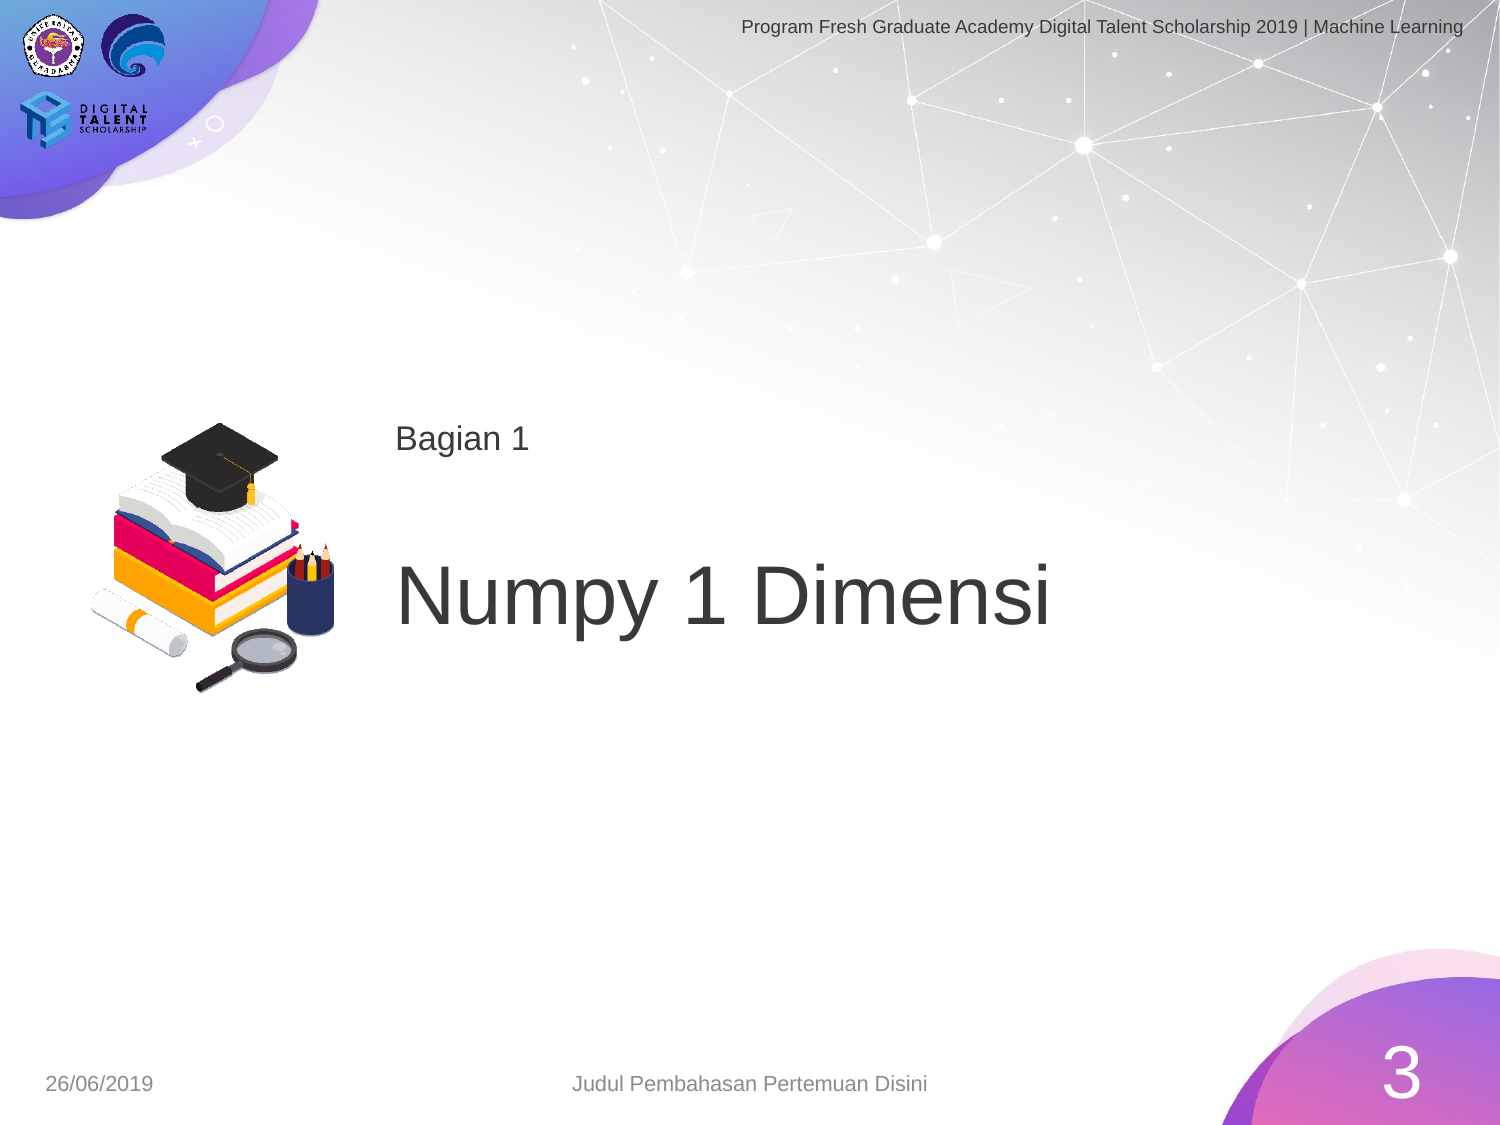

Bagian 1
# Numpy 1 Dimensi
3
26/06/2019
Judul Pembahasan Pertemuan Disini